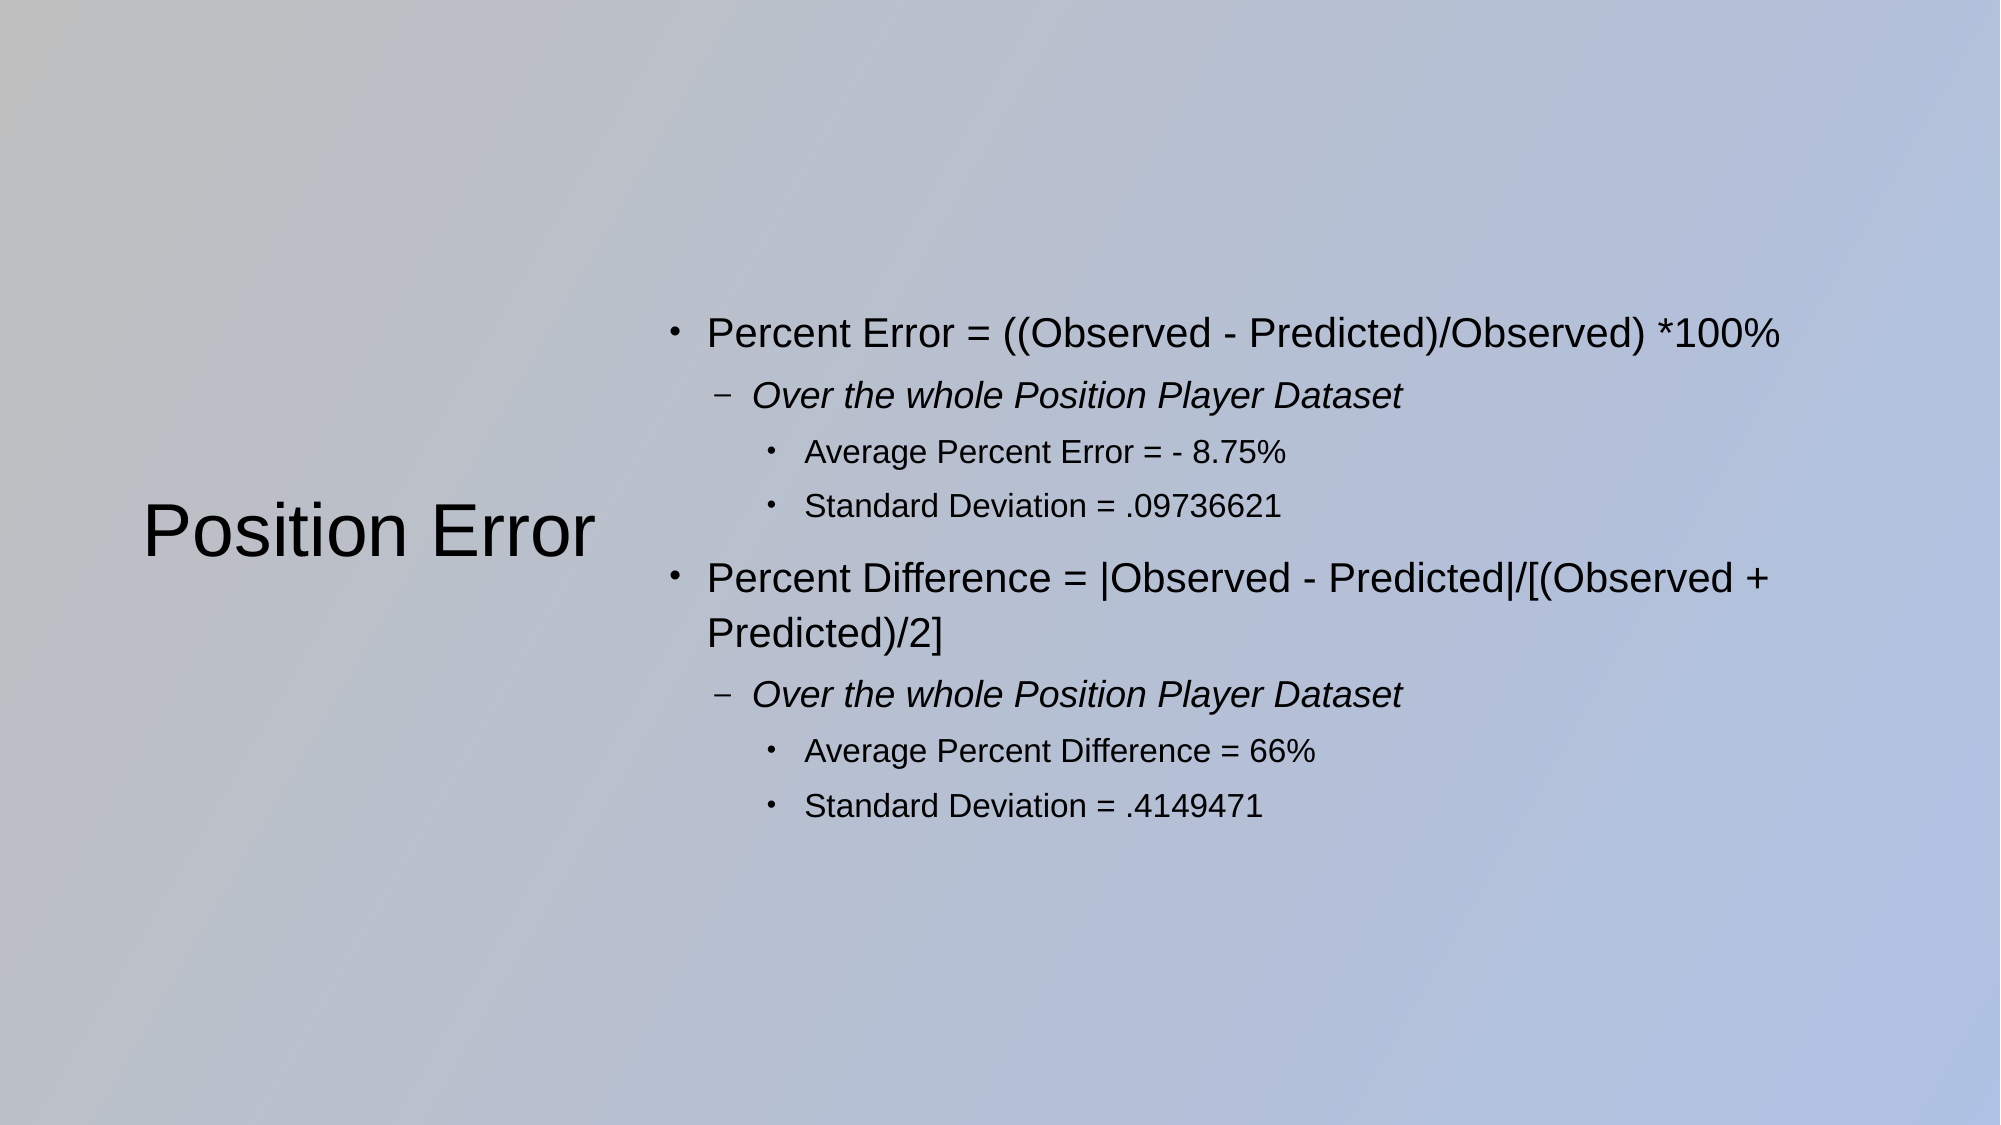

Percent Error = ((Observed - Predicted)/Observed) *100%
Over the whole Position Player Dataset
Average Percent Error = - 8.75%
Standard Deviation = .09736621
Percent Difference = |Observed - Predicted|/[(Observed + Predicted)/2]
Over the whole Position Player Dataset
Average Percent Difference = 66%
Standard Deviation = .4149471
# Position Error